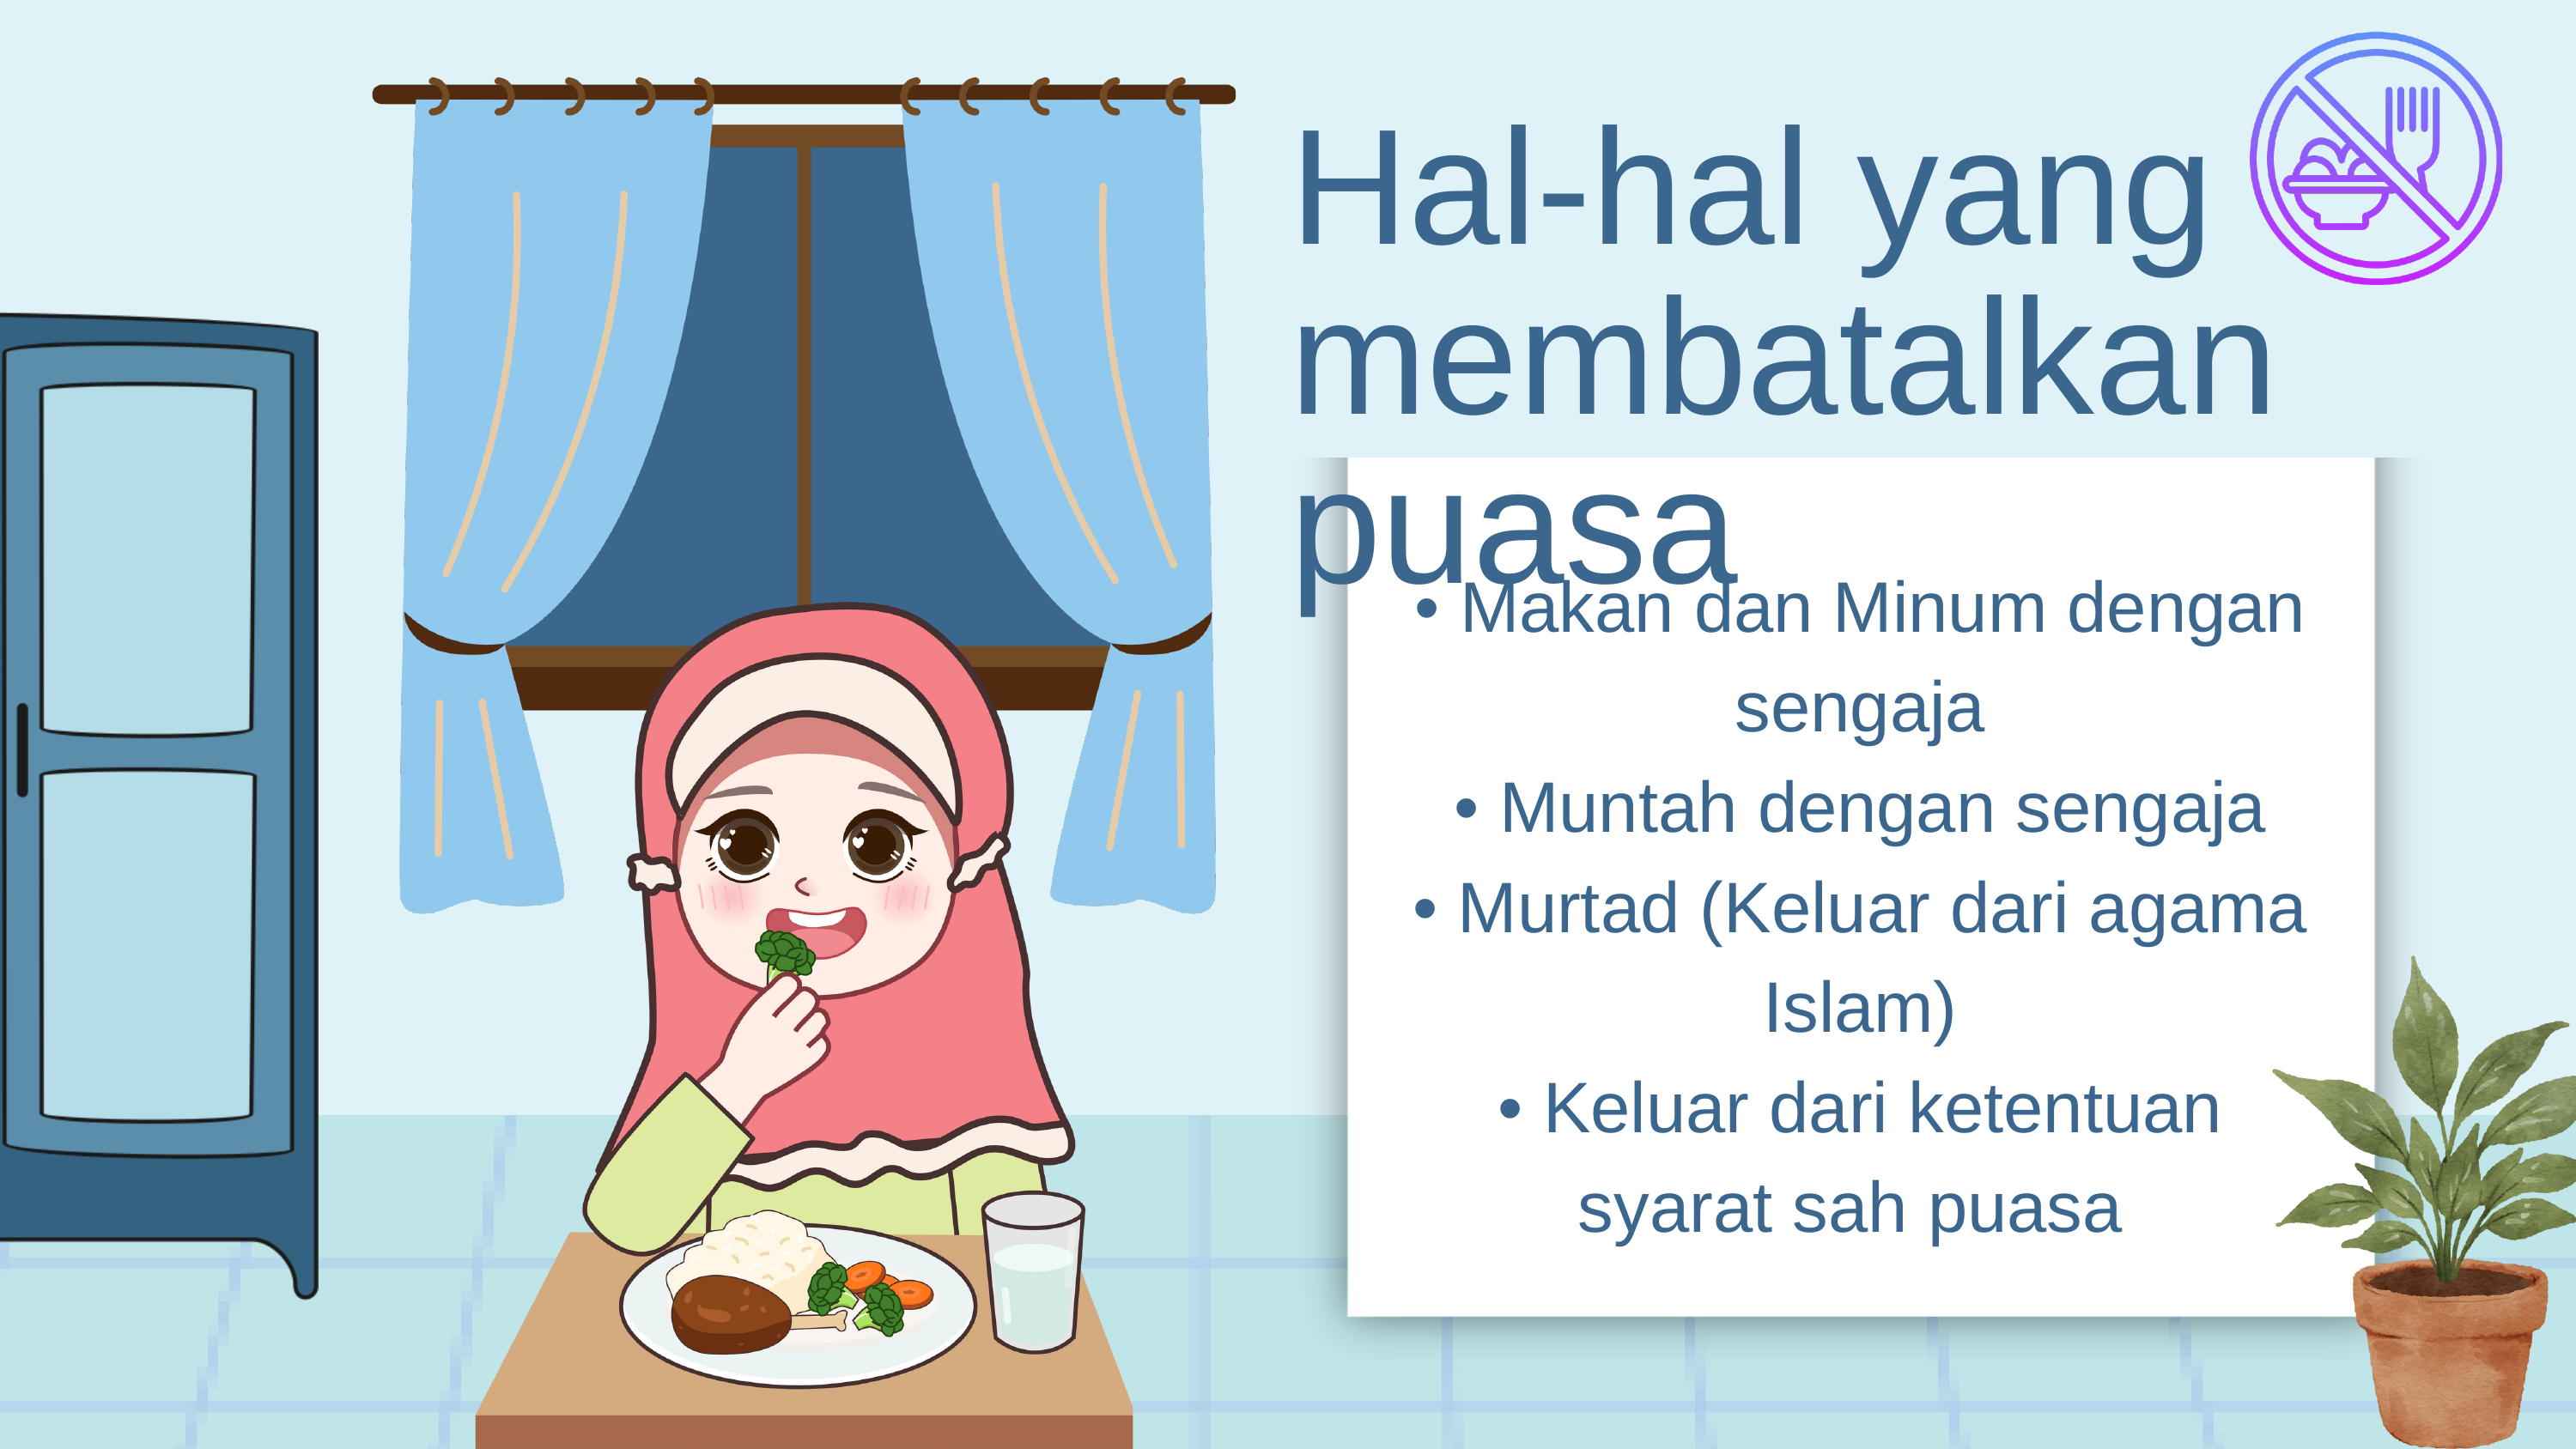

Hal-hal yang
membatalkan puasa

• Makan dan Minum dengan sengaja
• Muntah dengan sengaja
• Murtad (Keluar dari agama Islam)
• Keluar dari ketentuan syarat sah puasa